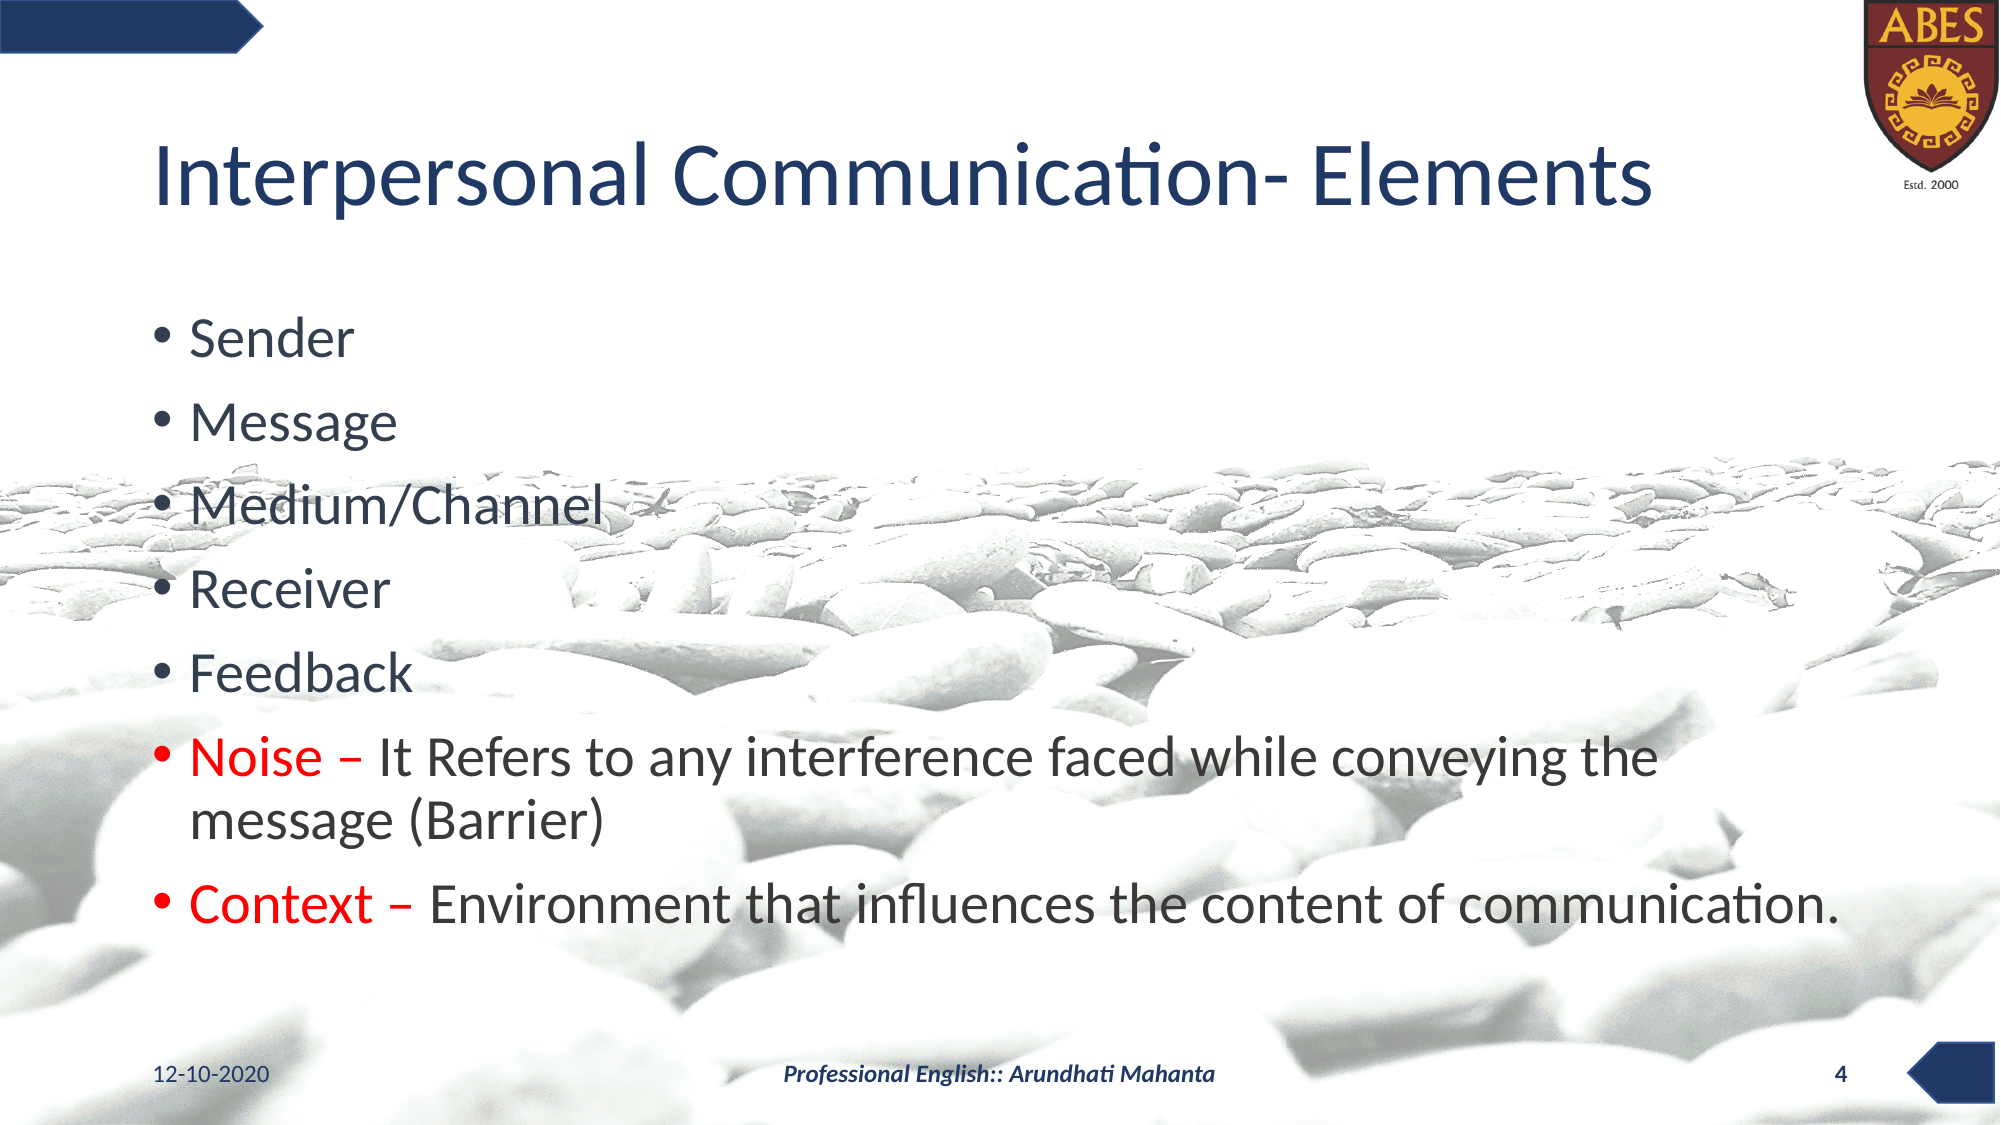

# Interpersonal Communication- Elements
Sender
Message
Medium/Channel
Receiver
Feedback
Noise – It Refers to any interference faced while conveying the message (Barrier)
Context – Environment that influences the content of communication.
12-10-2020
Professional English:: Arundhati Mahanta
4